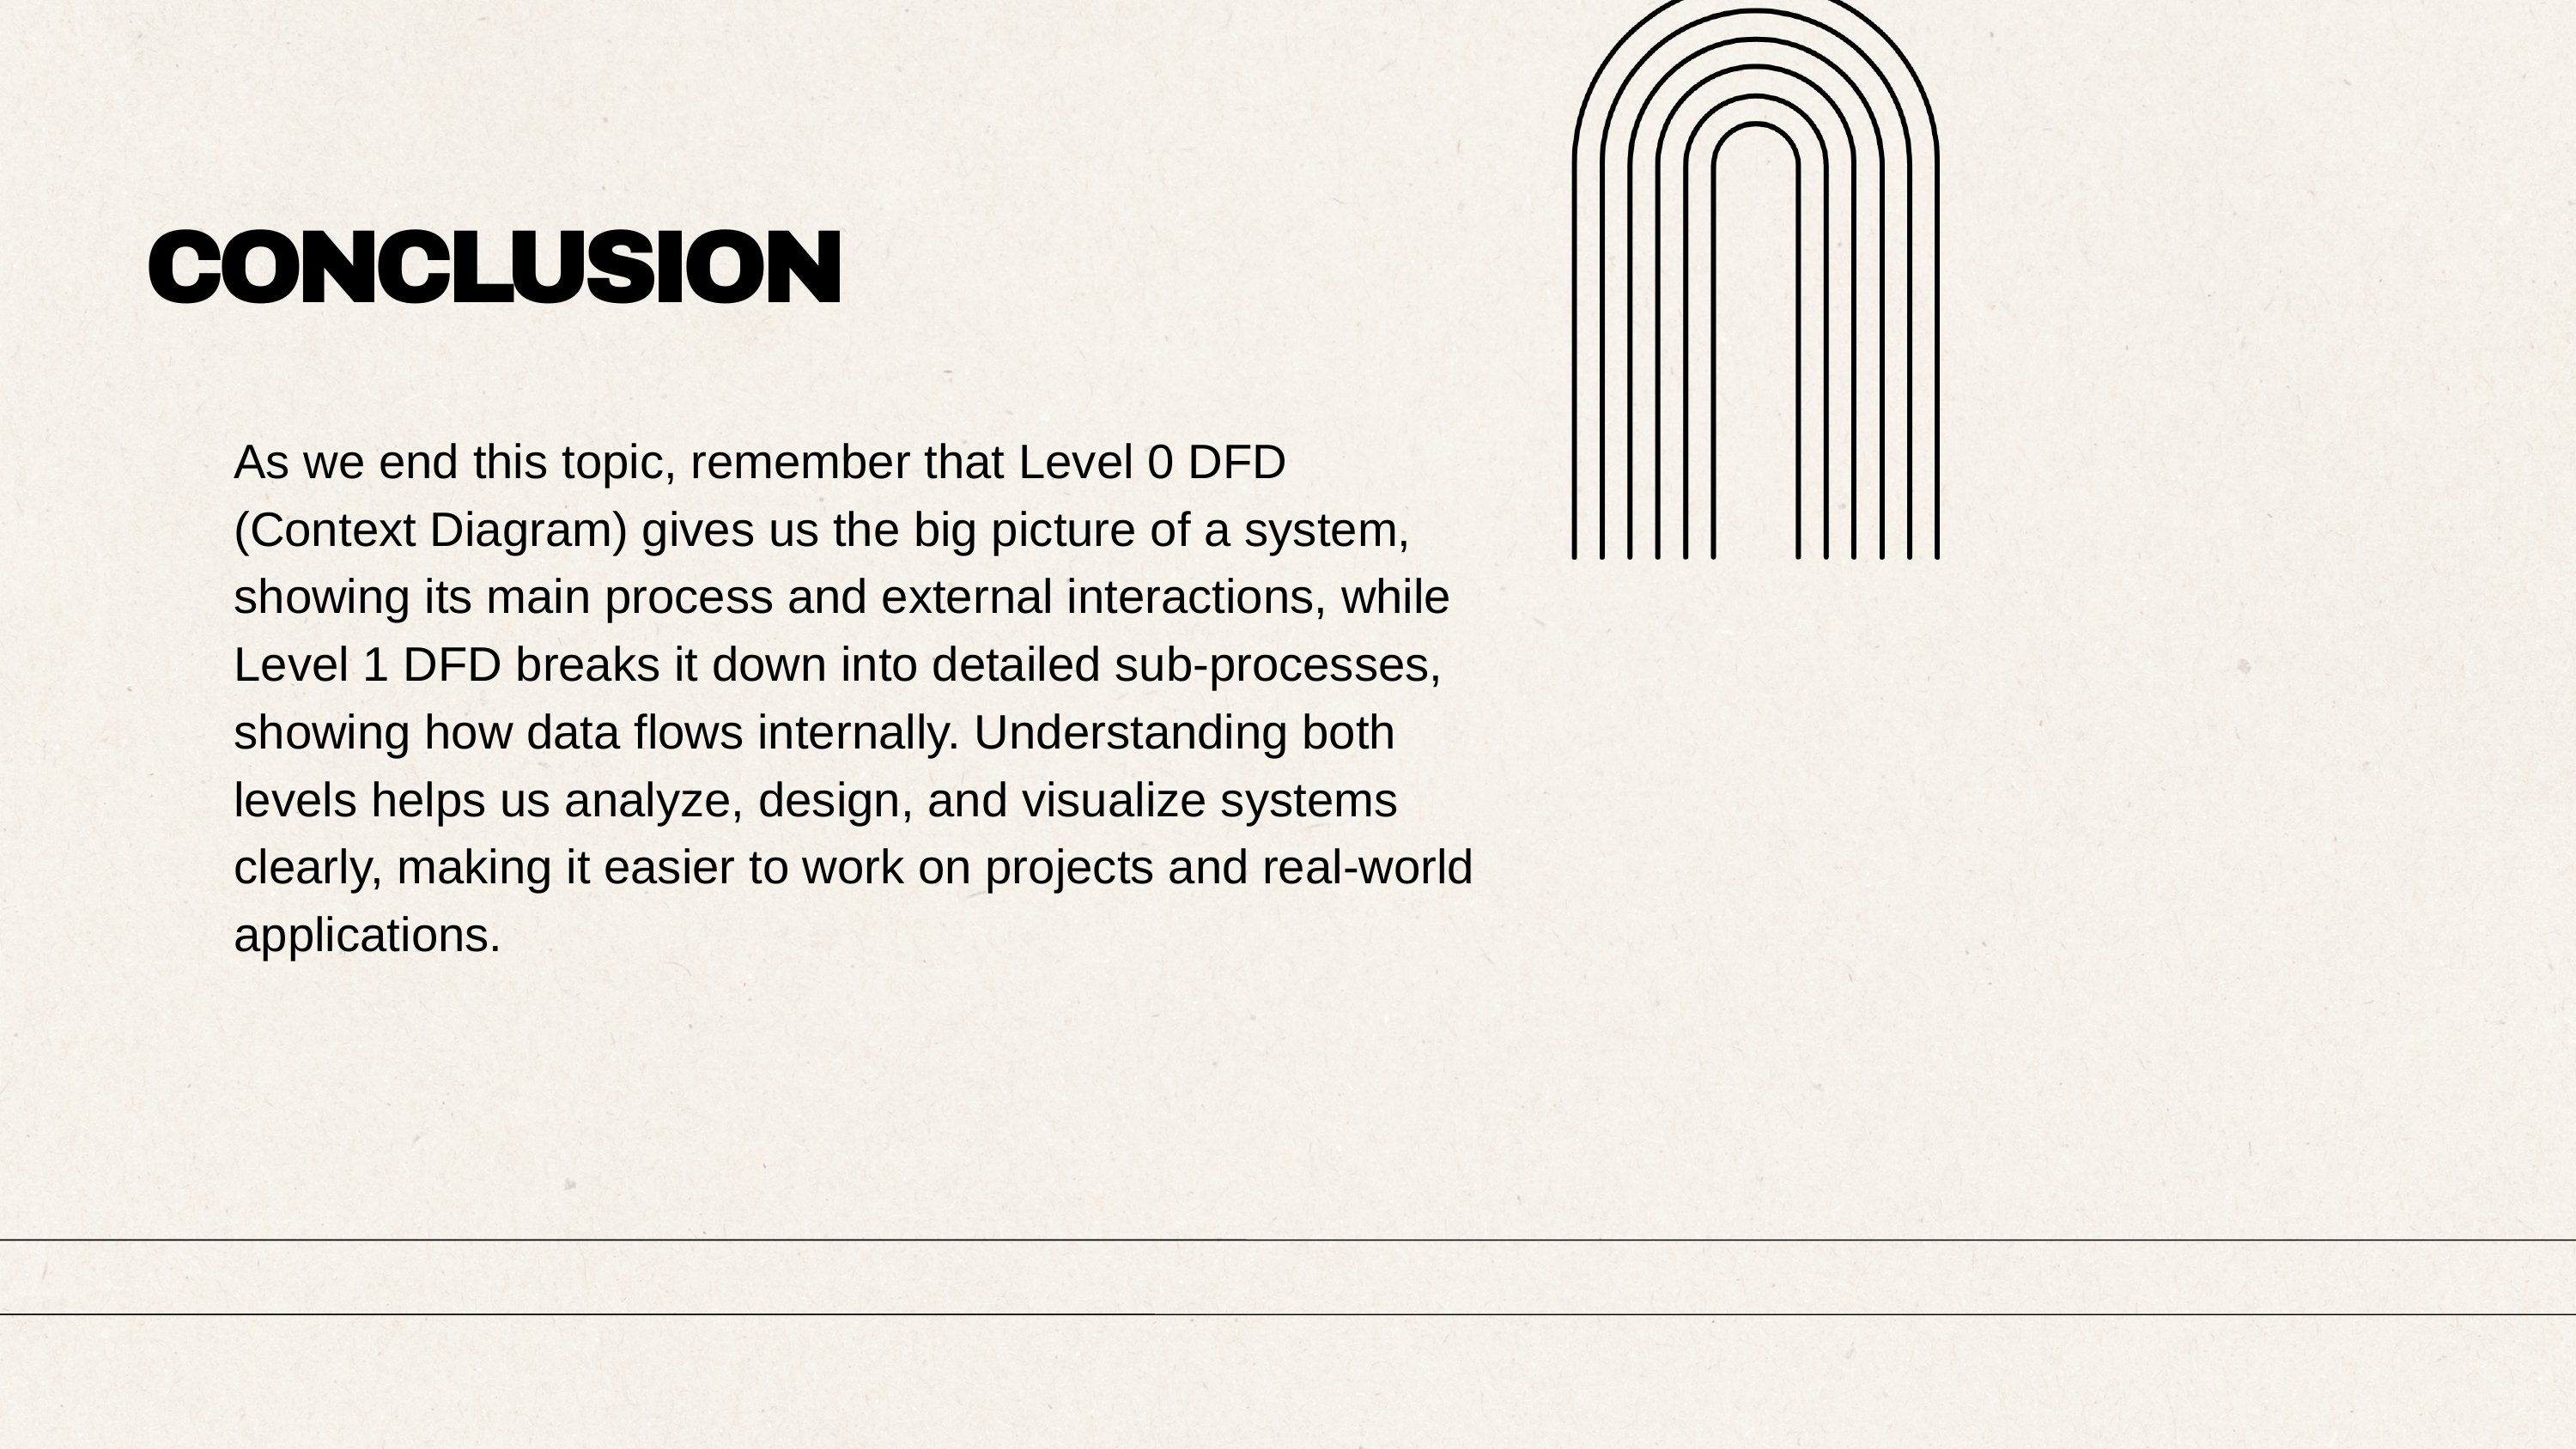

CONCLUSION
As we end this topic, remember that Level 0 DFD (Context Diagram) gives us the big picture of a system, showing its main process and external interactions, while Level 1 DFD breaks it down into detailed sub-processes, showing how data flows internally. Understanding both levels helps us analyze, design, and visualize systems clearly, making it easier to work on projects and real-world applications.